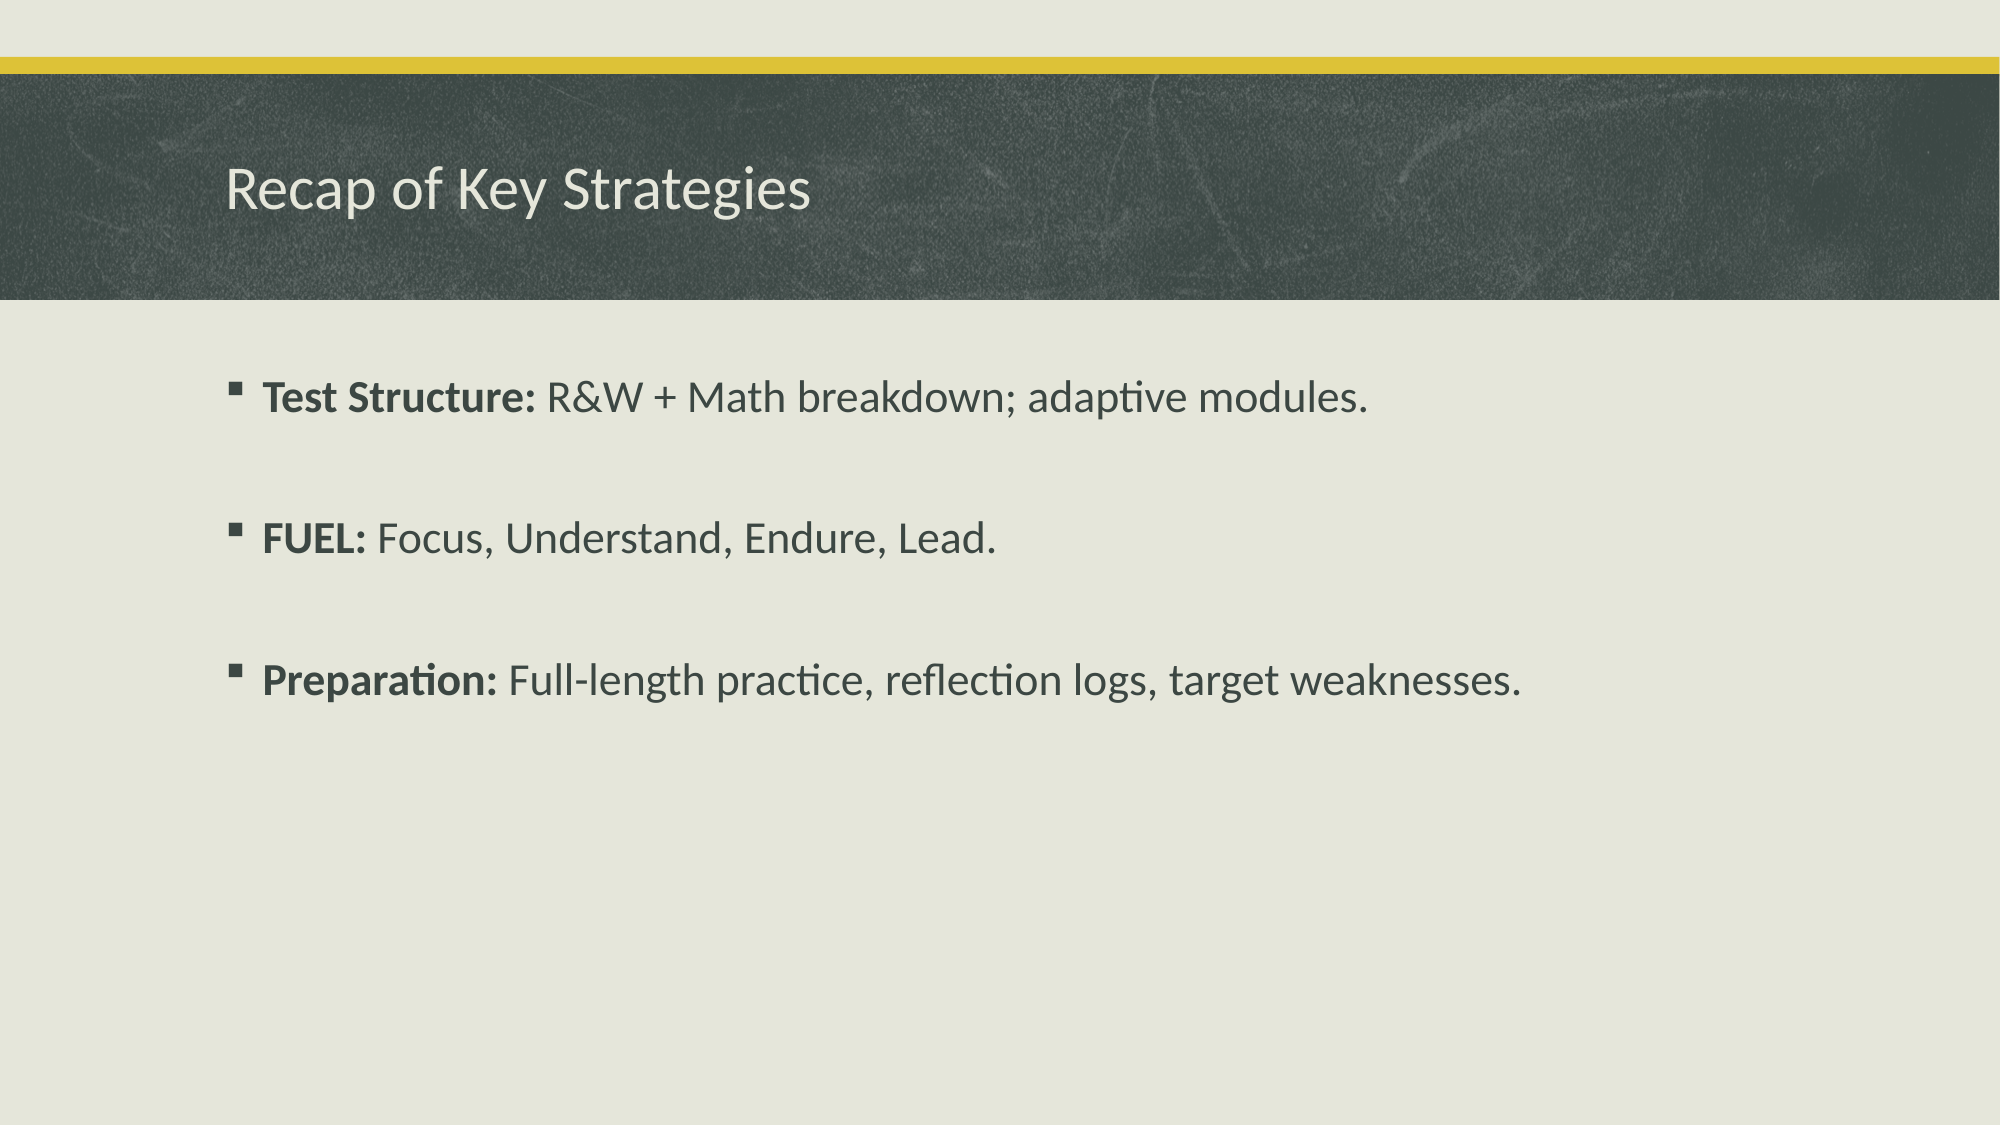

# Recap of Key Strategies
Test Structure: R&W + Math breakdown; adaptive modules.
FUEL: Focus, Understand, Endure, Lead.
Preparation: Full-length practice, reflection logs, target weaknesses.